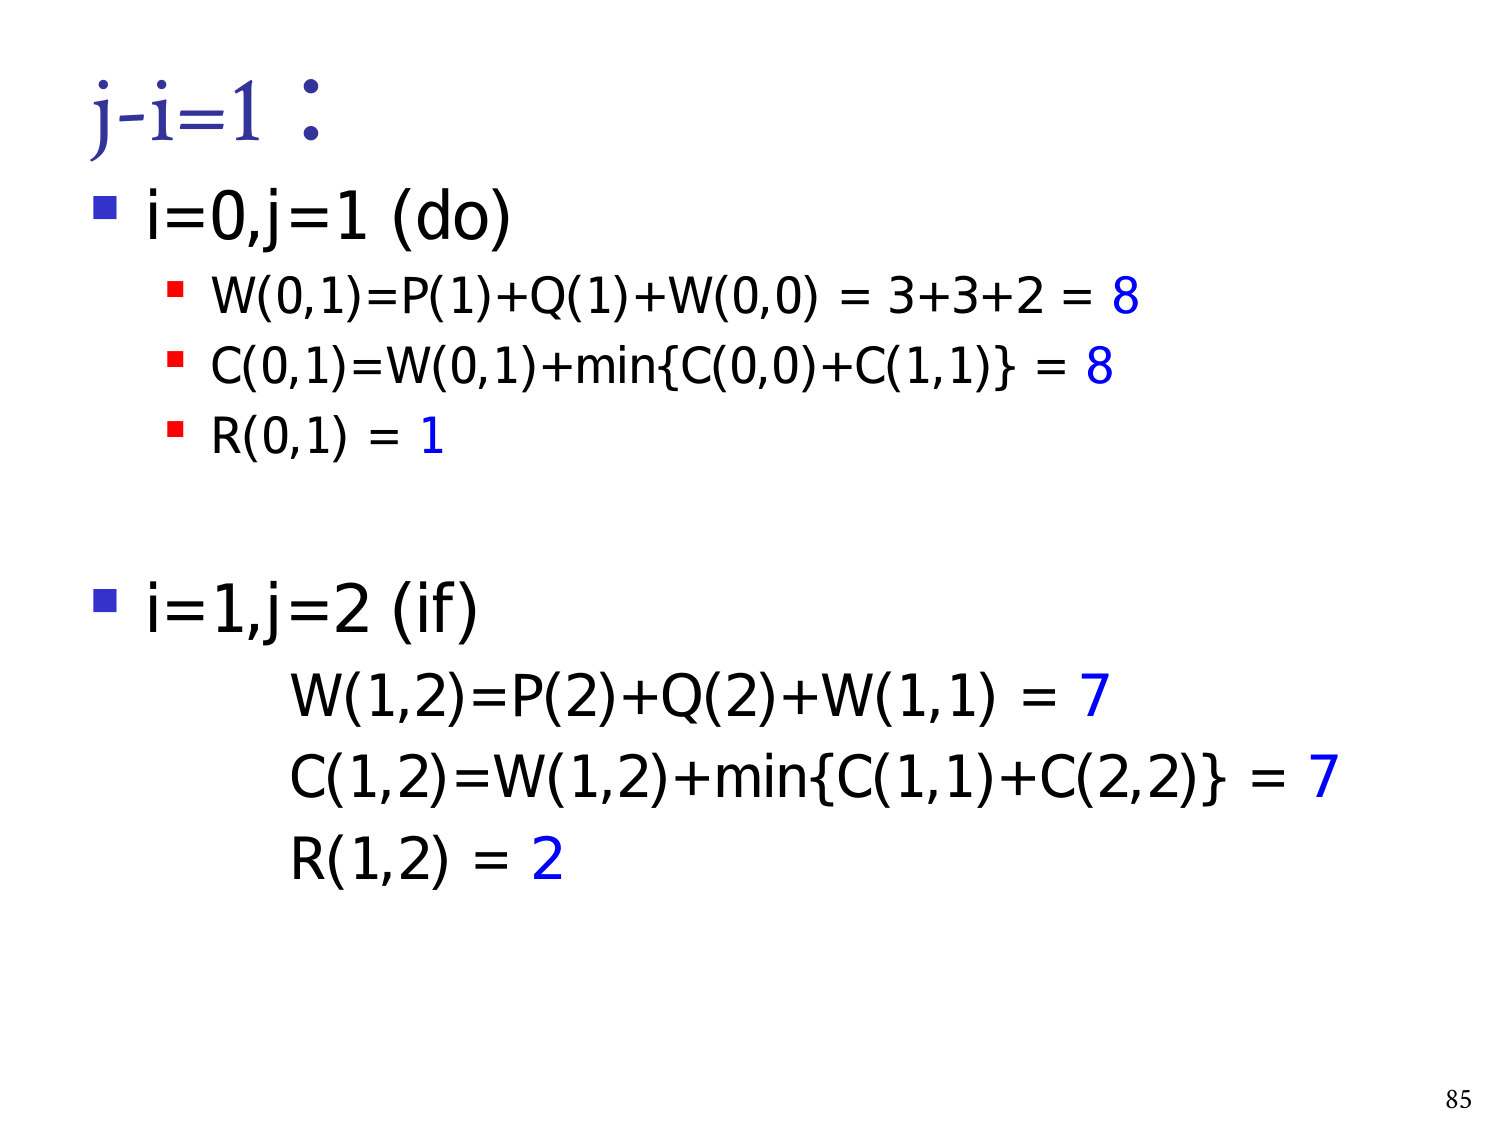

j-i=1：
i=0,j=1 (do)
W(0,1)=P(1)+Q(1)+W(0,0) = 3+3+2 = 8
C(0,1)=W(0,1)+min{C(0,0)+C(1,1)} = 8
R(0,1) = 1

i=1,j=2 (if)
           W(1,2)=P(2)+Q(2)+W(1,1) = 7
           C(1,2)=W(1,2)+min{C(1,1)+C(2,2)} = 7
           R(1,2) = 2
85